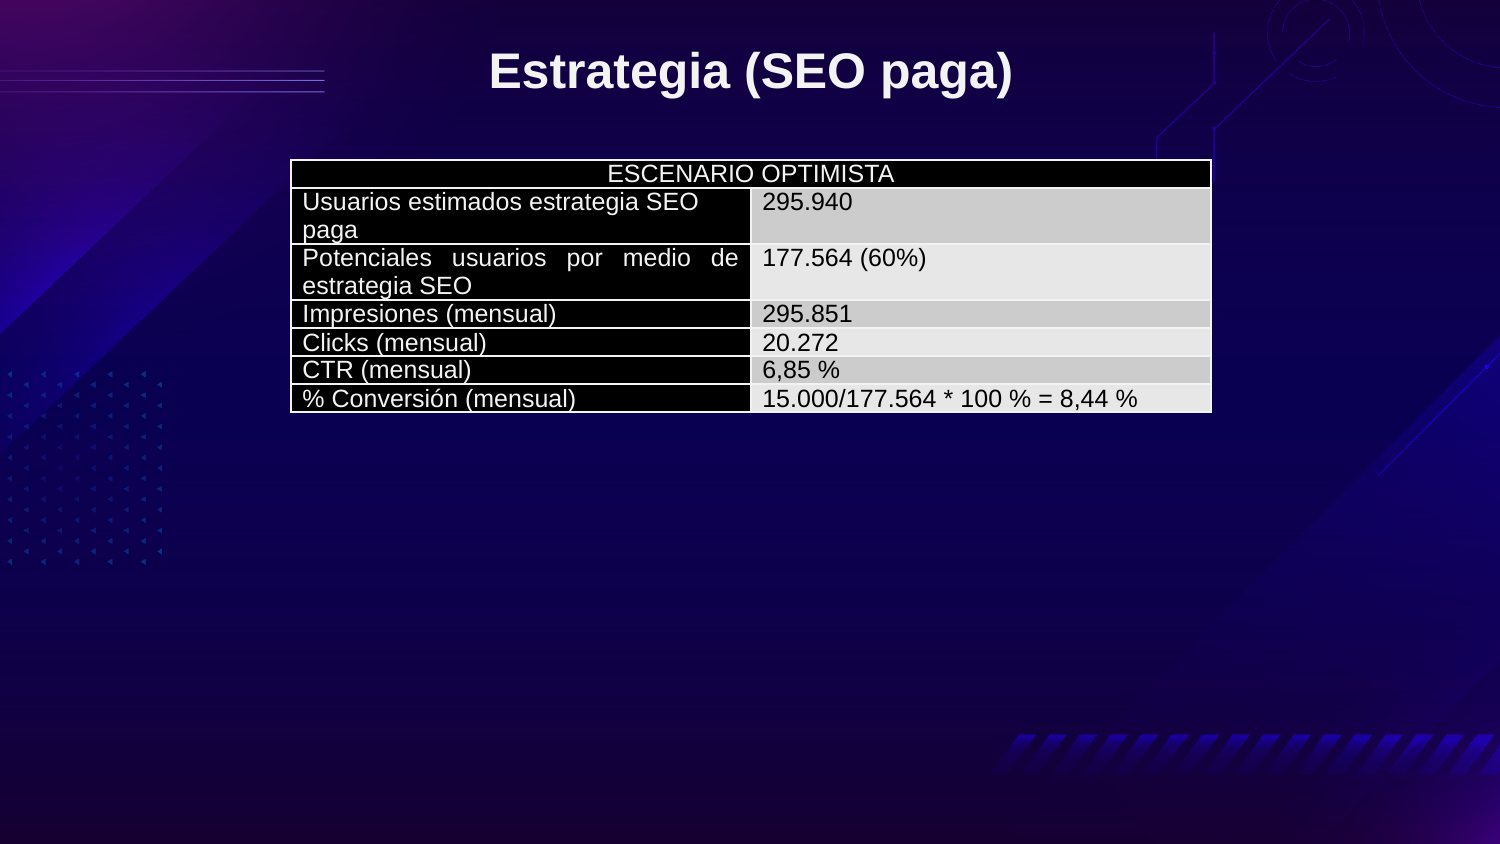

Estrategia (SEO paga)
| ESCENARIO OPTIMISTA |  |
| --- | --- |
| Usuarios estimados estrategia SEO paga | 295.940 |
| Potenciales usuarios por medio de estrategia SEO | 177.564 (60%) |
| Impresiones (mensual) | 295.851 |
| Clicks (mensual) | 20.272 |
| CTR (mensual) | 6,85 % |
| % Conversión (mensual) | 15.000/177.564 \* 100 % = 8,44 % |